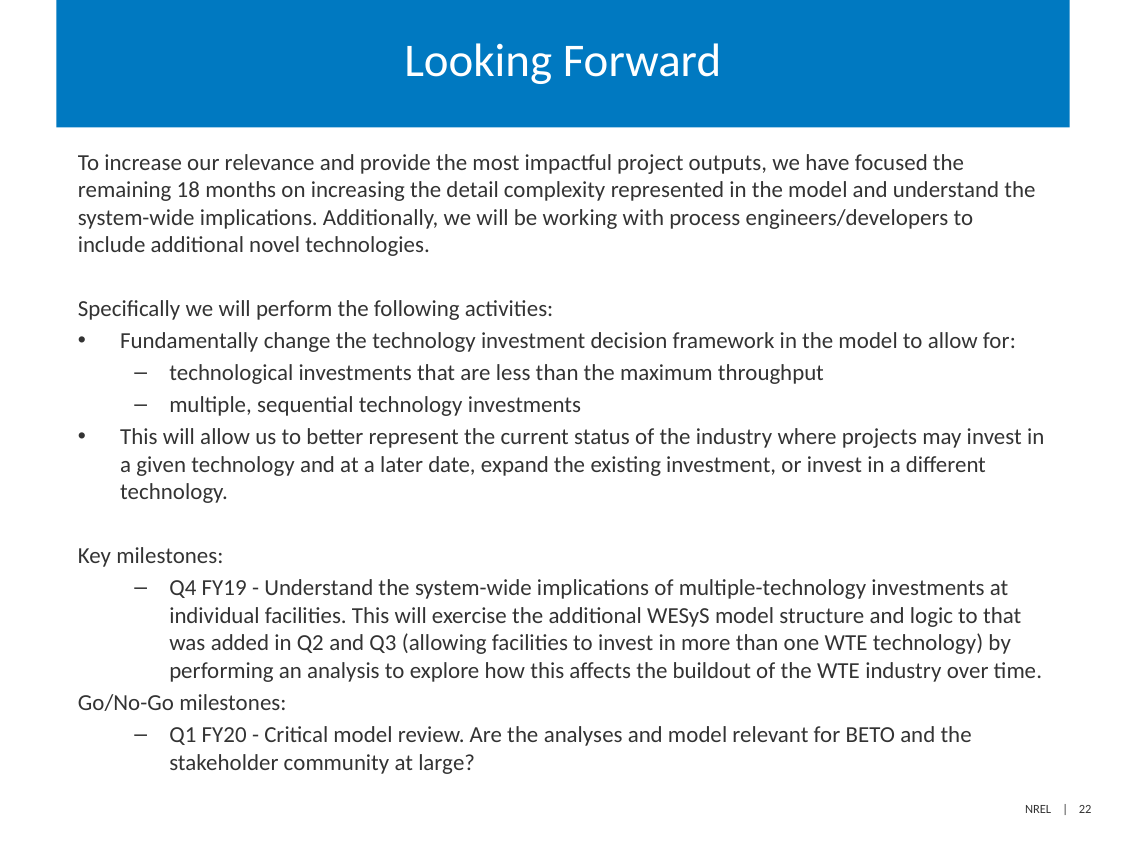

# Looking Forward
To increase our relevance and provide the most impactful project outputs, we have focused the remaining 18 months on increasing the detail complexity represented in the model and understand the system-wide implications. Additionally, we will be working with process engineers/developers to include additional novel technologies.

Specifically we will perform the following activities:
Fundamentally change the technology investment decision framework in the model to allow for:
technological investments that are less than the maximum throughput
multiple, sequential technology investments
This will allow us to better represent the current status of the industry where projects may invest in a given technology and at a later date, expand the existing investment, or invest in a different technology.

Key milestones:
Q4 FY19 - Understand the system-wide implications of multiple-technology investments at individual facilities. This will exercise the additional WESyS model structure and logic to that was added in Q2 and Q3 (allowing facilities to invest in more than one WTE technology) by performing an analysis to explore how this affects the buildout of the WTE industry over time.
Go/No-Go milestones:
Q1 FY20 - Critical model review. Are the analyses and model relevant for BETO and the stakeholder community at large?